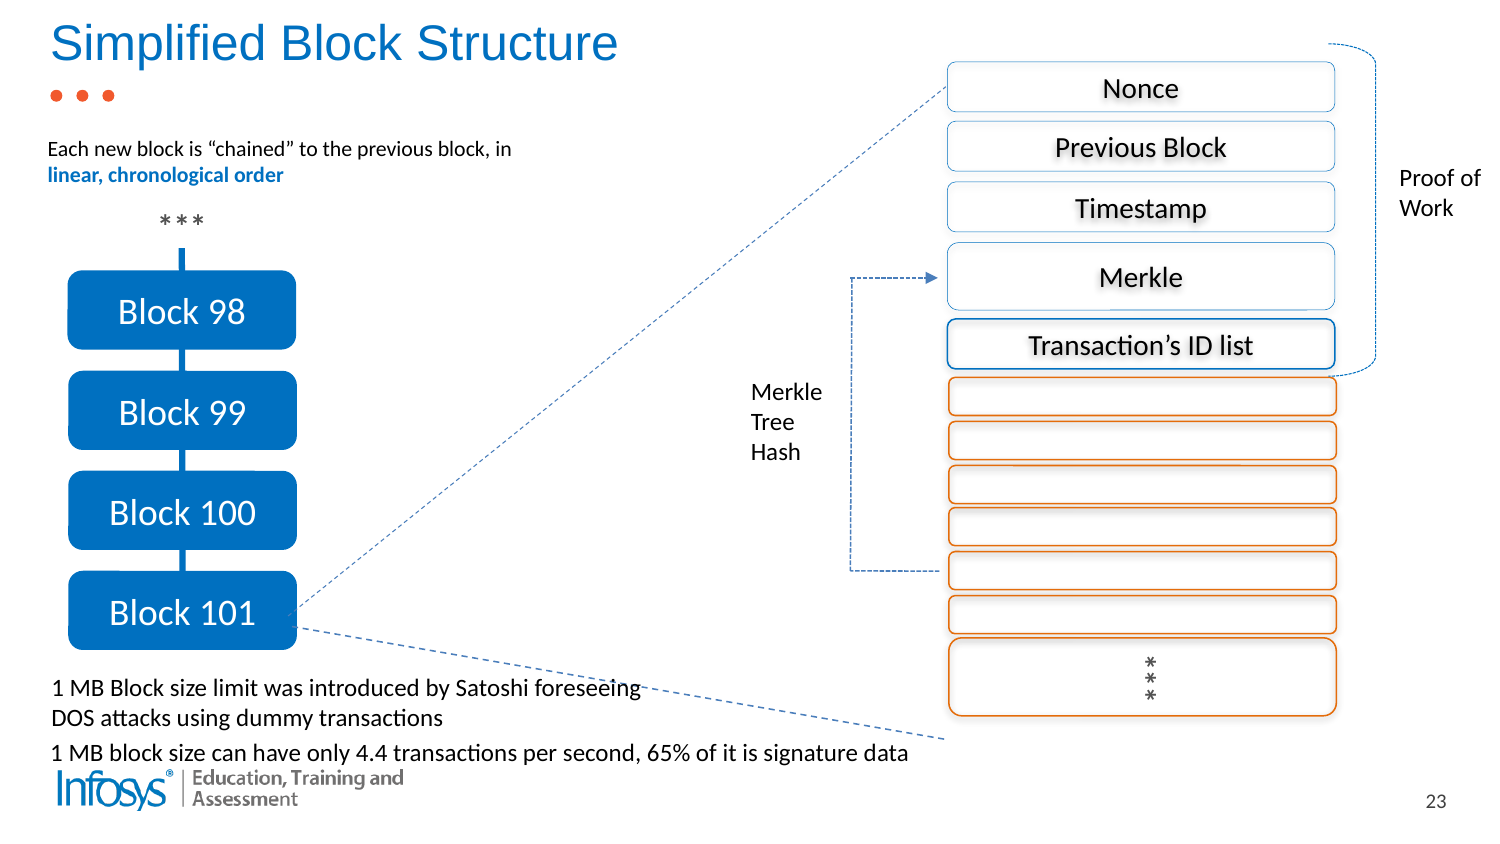

# Simplified Block Structure

Nonce
Previous Block
Each new block is “chained” to the previous block, in
linear, chronological order
Proof of Work
Timestamp
***
Merkle
Block 98
Transaction’s ID list
Merkle Tree Hash
Block 99

Block 100

Block 101

***
1 MB Block size limit was introduced by Satoshi foreseeing DOS attacks using dummy transactions
1 MB block size can have only 4.4 transactions per second, 65% of it is signature data
23